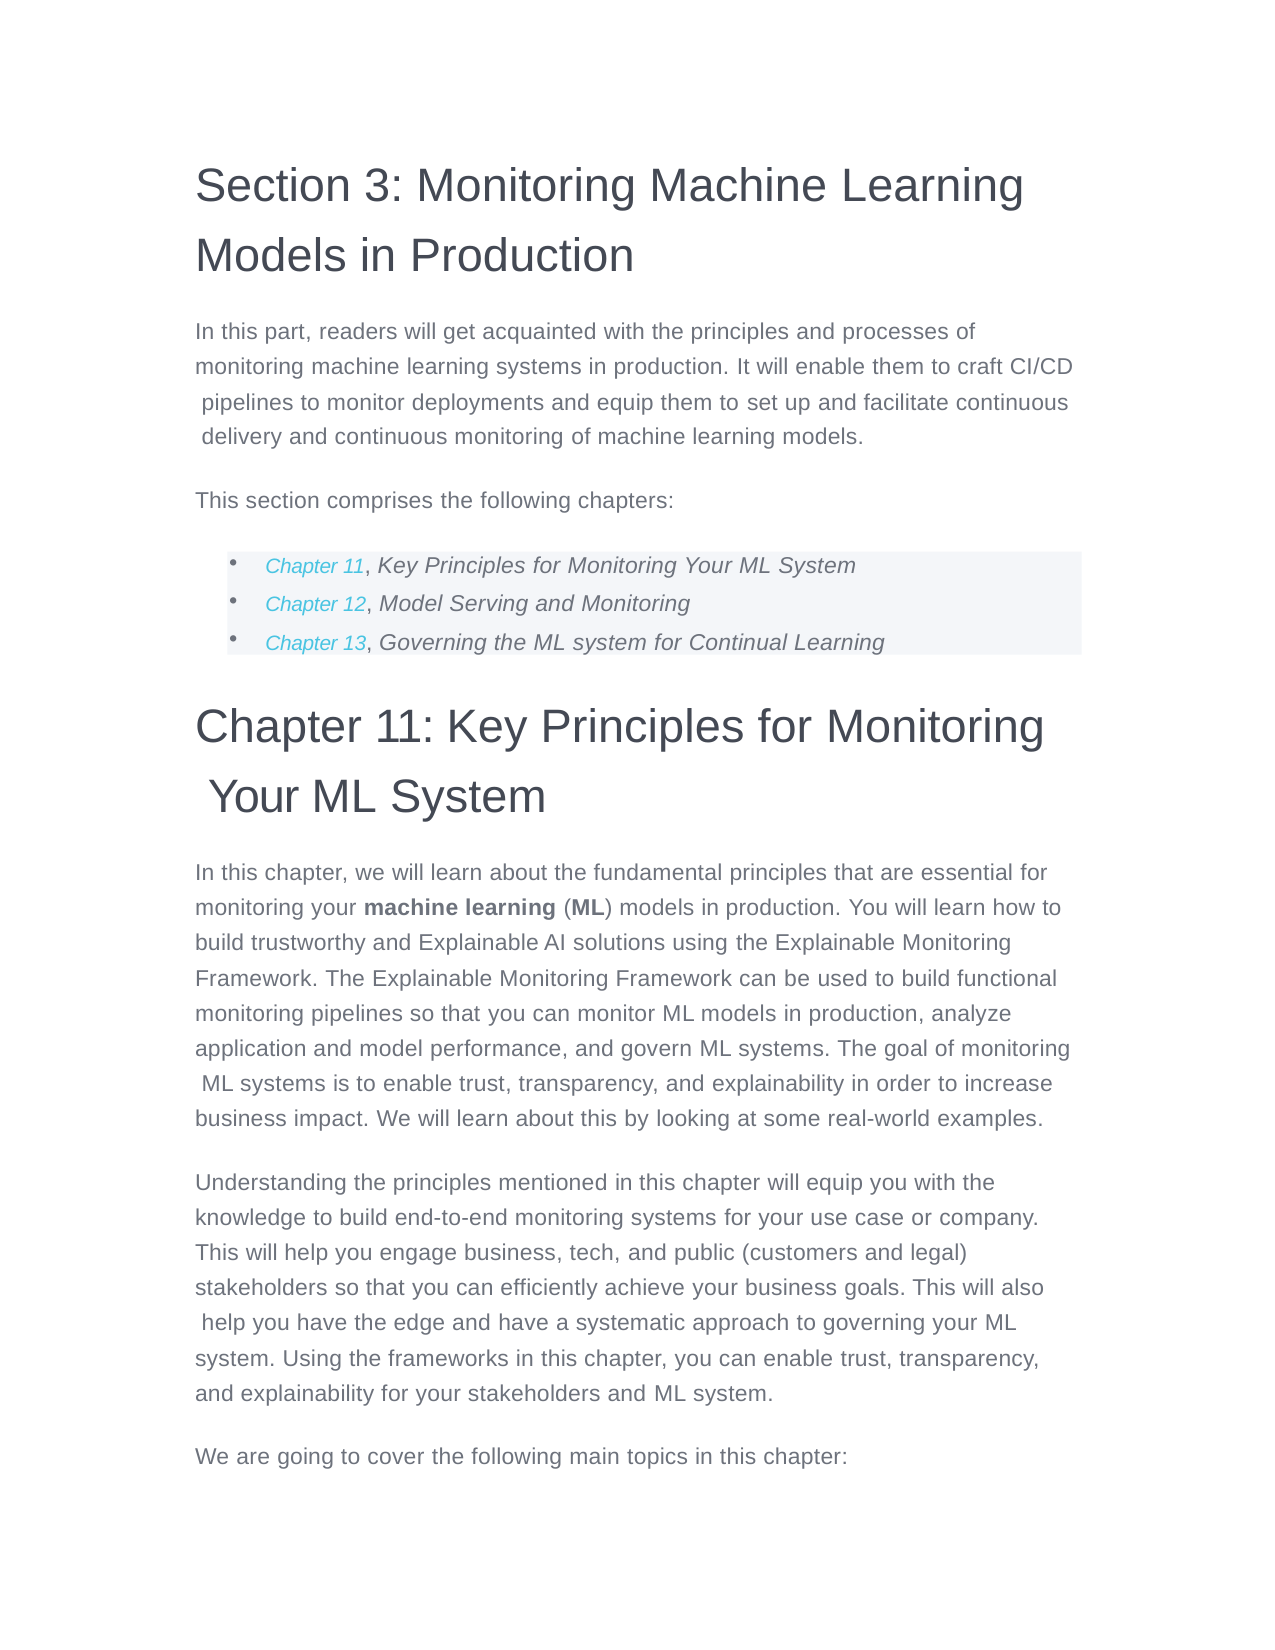

# Section 3: Monitoring Machine Learning  Models in Production
In this part, readers will get acquainted with the principles and processes of  monitoring machine learning systems in production. It will enable them to craft CI/CD  pipelines to monitor deployments and equip them to set up and facilitate continuous  delivery and continuous monitoring of machine learning models.

This section comprises the following chapters:
Chapter 11, Key Principles for Monitoring Your ML System
Chapter 12, Model Serving and Monitoring
Chapter 13, Governing the ML system for Continual Learning
Chapter 11: Key Principles for Monitoring  Your ML System
In this chapter, we will learn about the fundamental principles that are essential for  monitoring your machine learning (ML) models in production. You will learn how to  build trustworthy and Explainable AI solutions using the Explainable Monitoring  Framework. The Explainable Monitoring Framework can be used to build functional  monitoring pipelines so that you can monitor ML models in production, analyze  application and model performance, and govern ML systems. The goal of monitoring  ML systems is to enable trust, transparency, and explainability in order to increase  business impact. We will learn about this by looking at some real-world examples.

Understanding the principles mentioned in this chapter will equip you with the  knowledge to build end-to-end monitoring systems for your use case or company.  This will help you engage business, tech, and public (customers and legal)  stakeholders so that you can efficiently achieve your business goals. This will also  help you have the edge and have a systematic approach to governing your ML  system. Using the frameworks in this chapter, you can enable trust, transparency,  and explainability for your stakeholders and ML system.

We are going to cover the following main topics in this chapter: